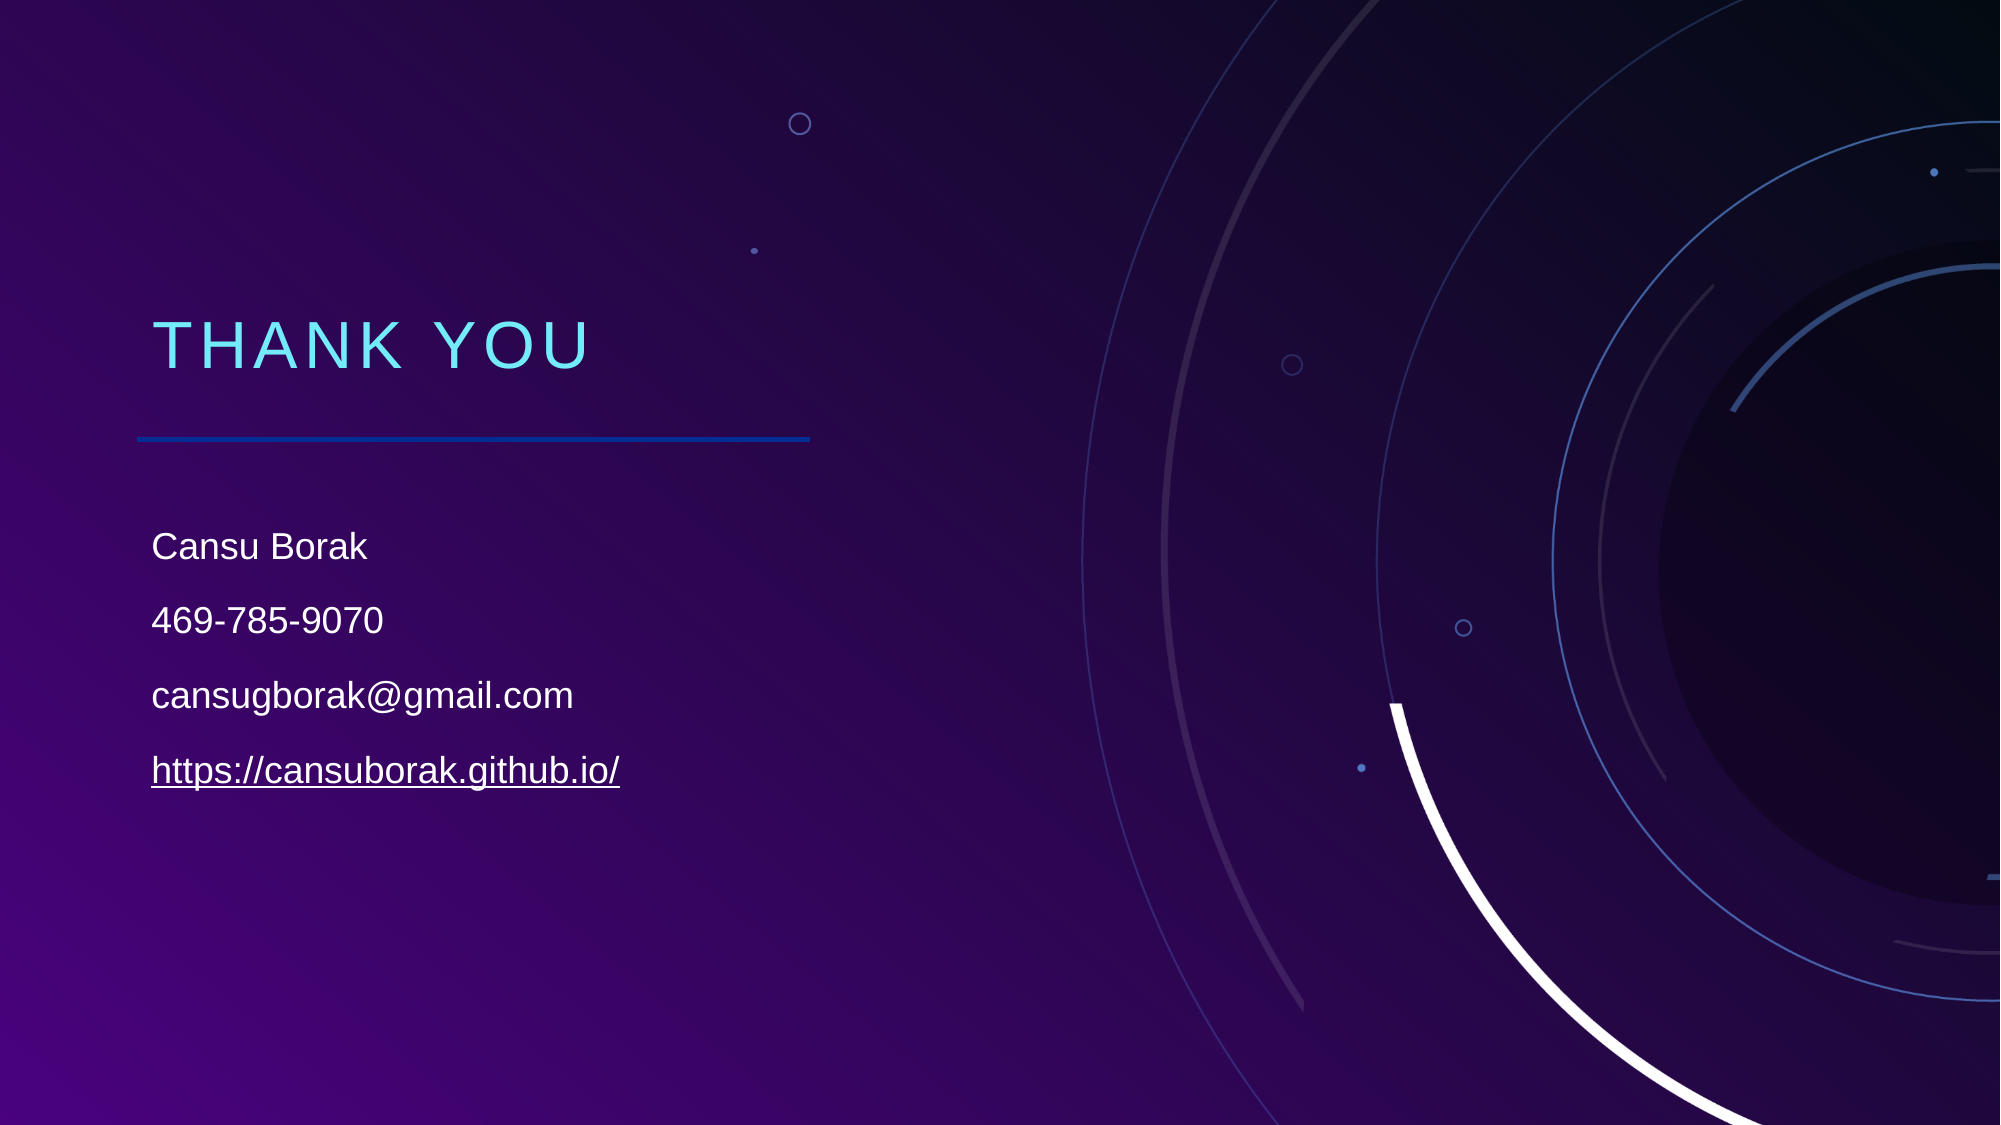

# THANK YOU
Cansu Borak
469-785-9070
cansugborak@gmail.com
https://cansuborak.github.io/